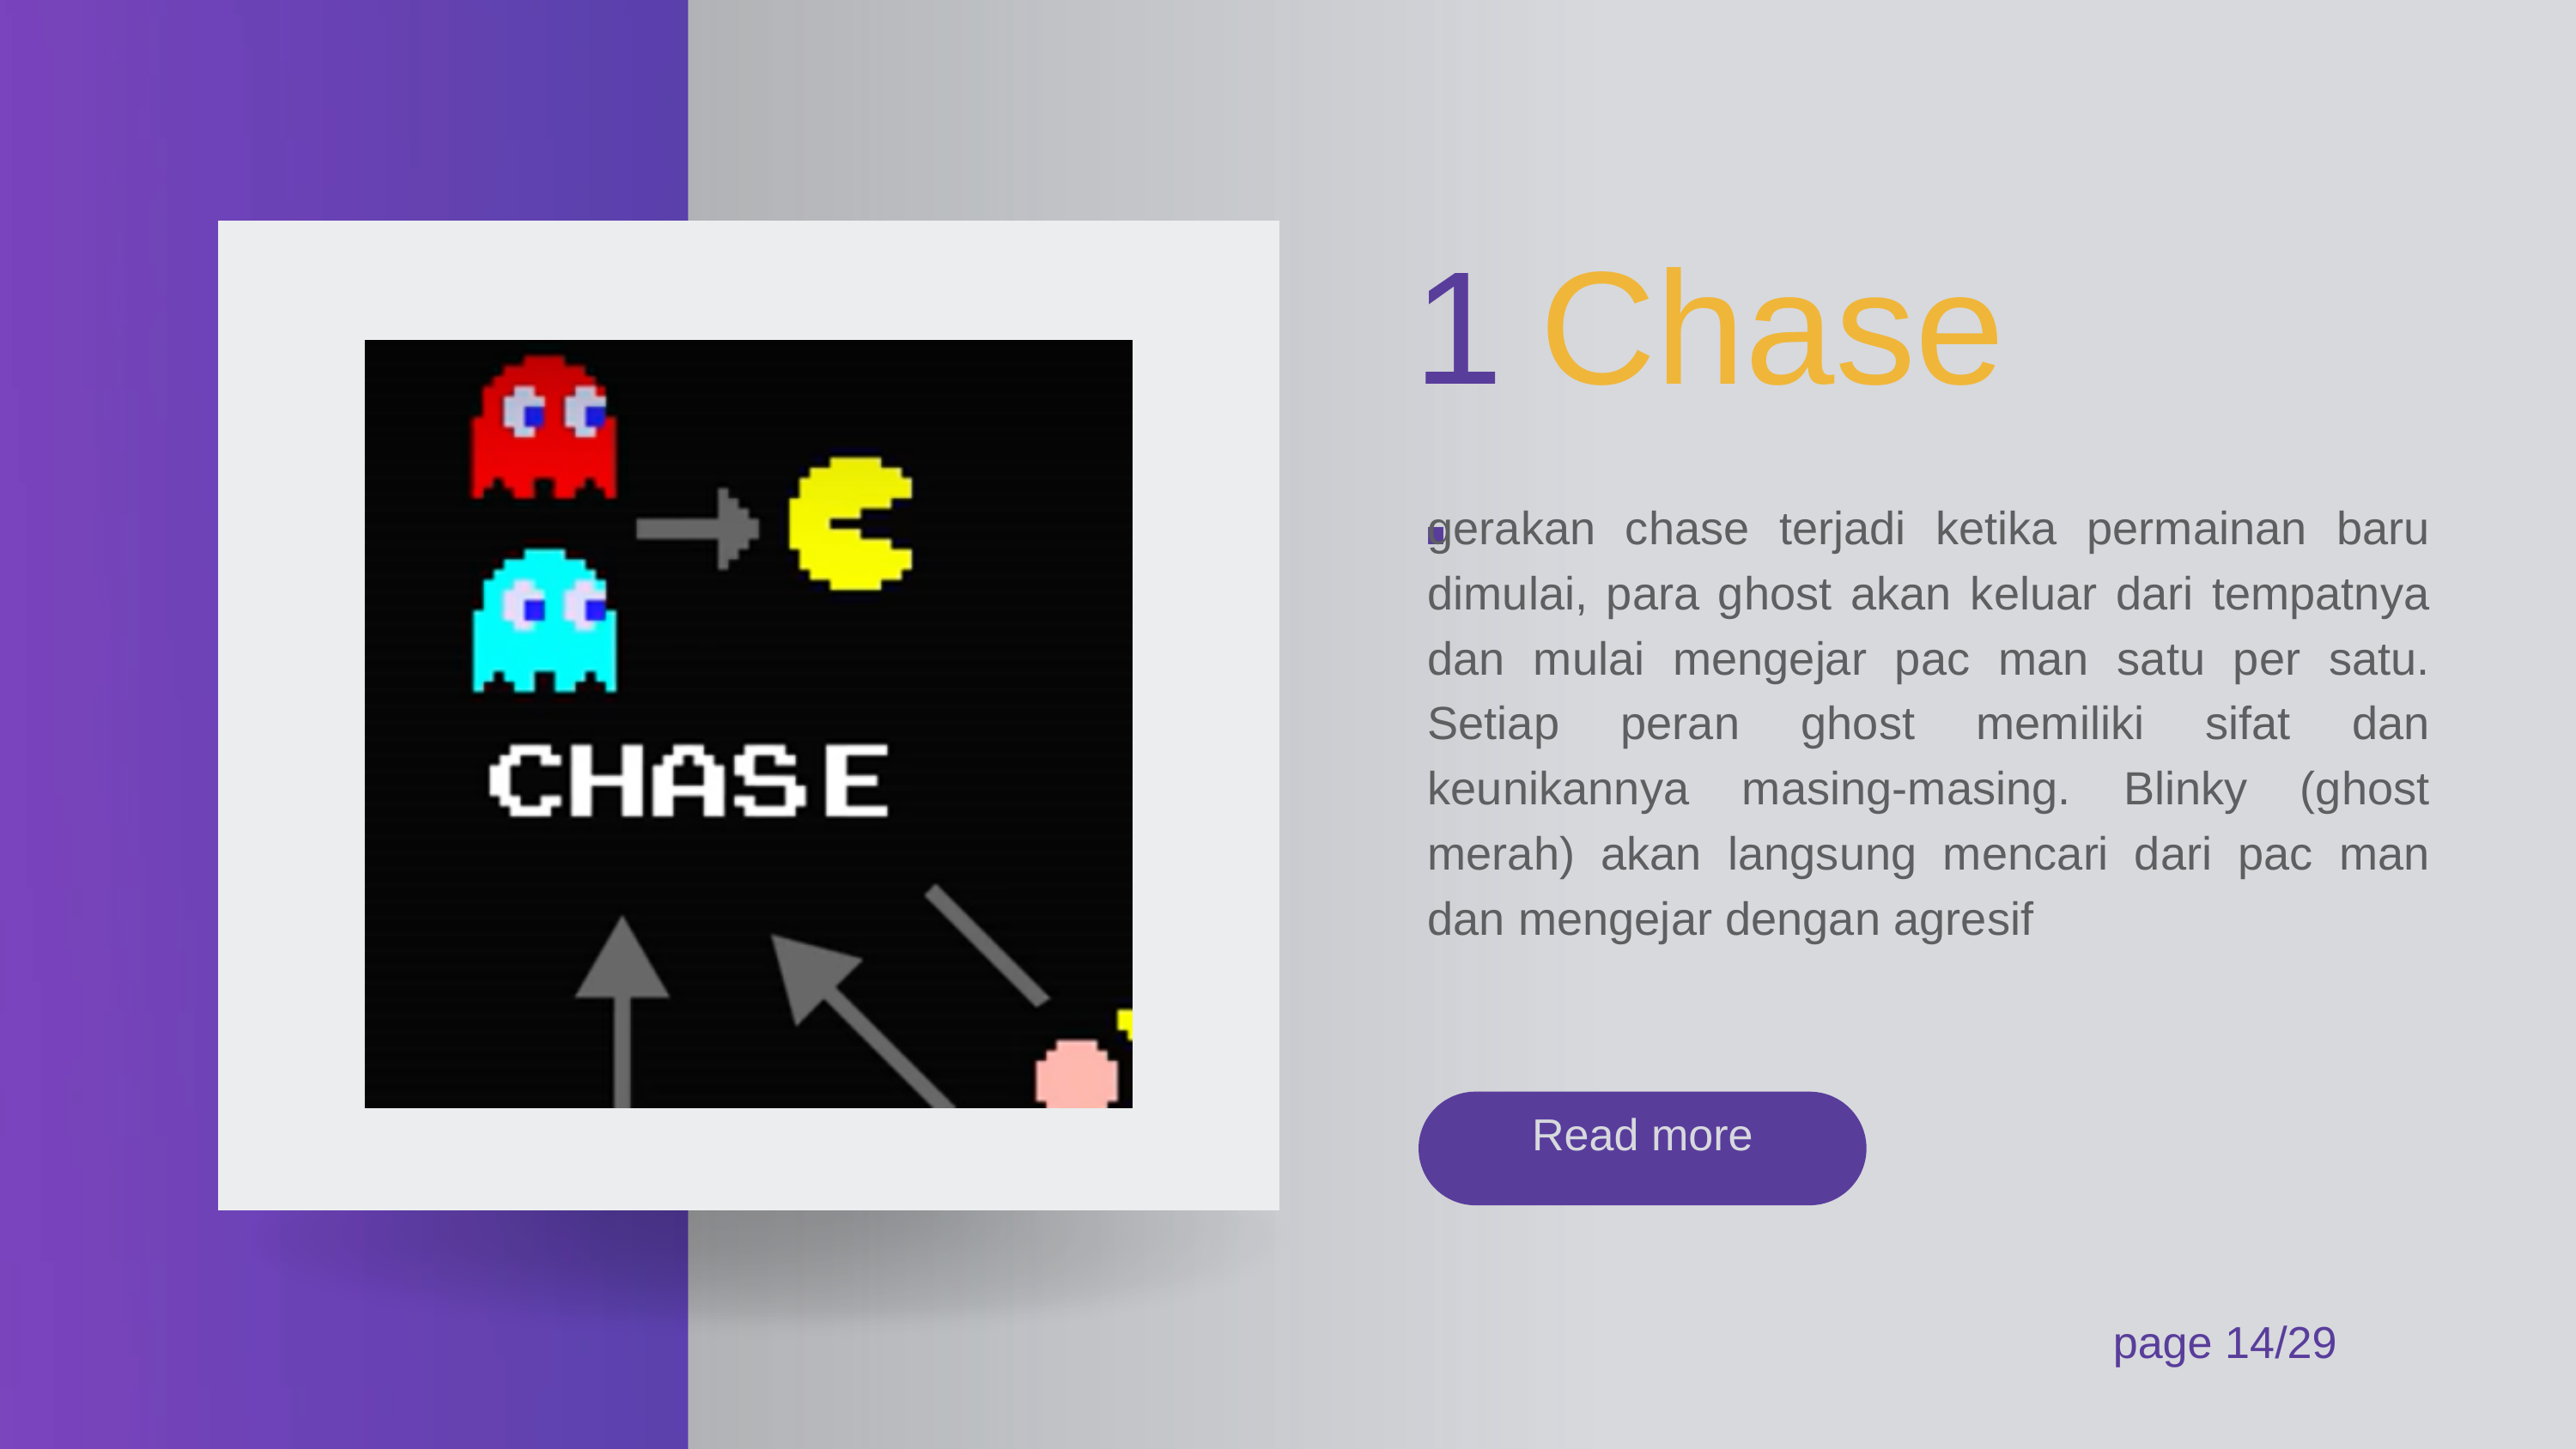

1.
Chase

gerakan chase terjadi ketika permainan baru dimulai, para ghost akan keluar dari tempatnya dan mulai mengejar pac man satu per satu. Setiap peran ghost memiliki sifat dan keunikannya masing-masing. Blinky (ghost merah) akan langsung mencari dari pac man dan mengejar dengan agresif

Read more

page 14/29